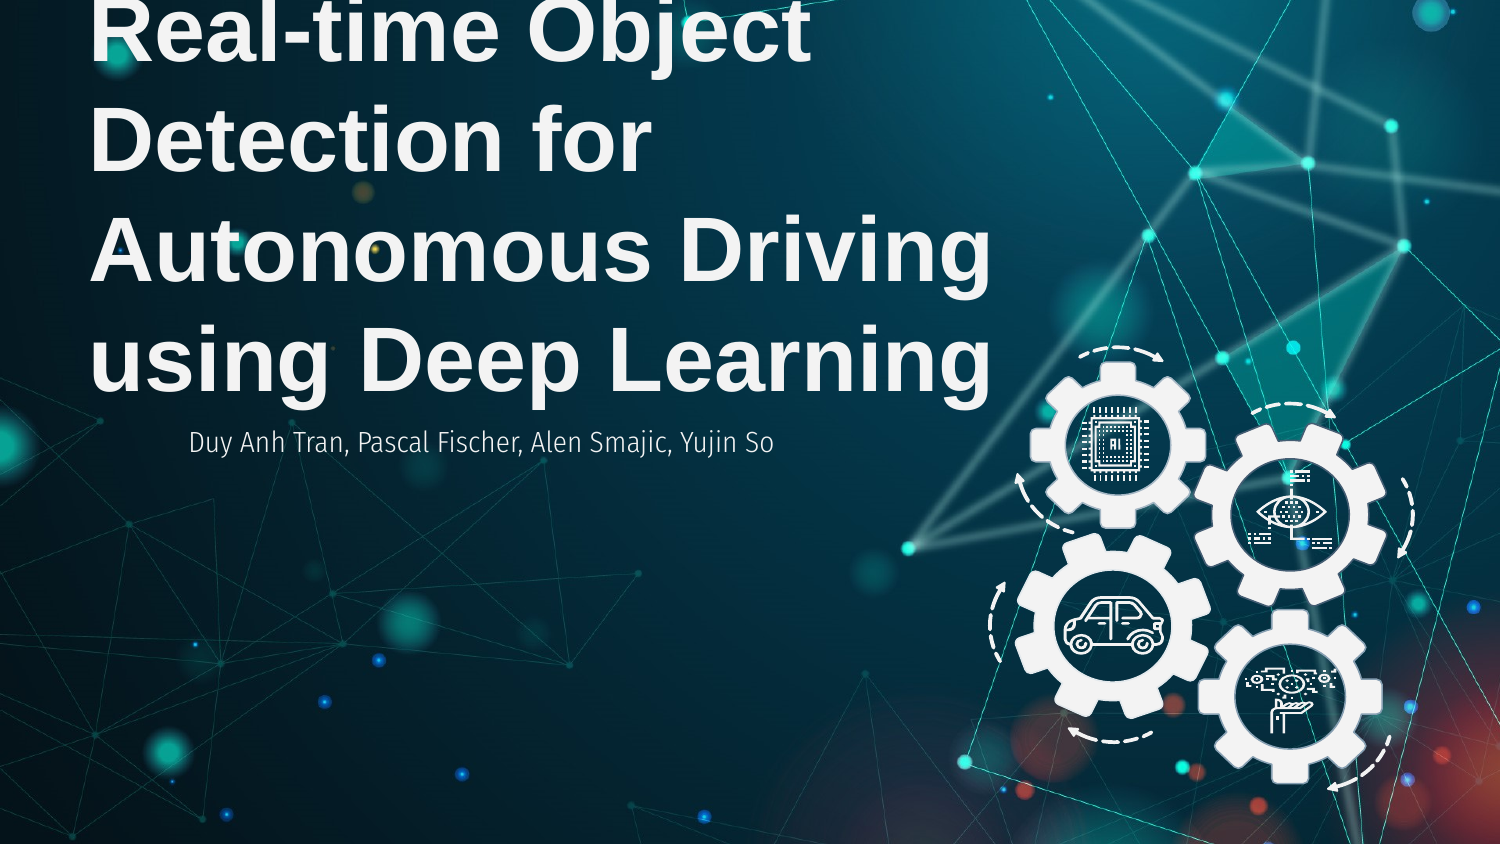

# Real-time Object Detection for Autonomous Driving using Deep Learning

Duy Anh Tran, Pascal Fischer, Alen Smajic, Yujin So